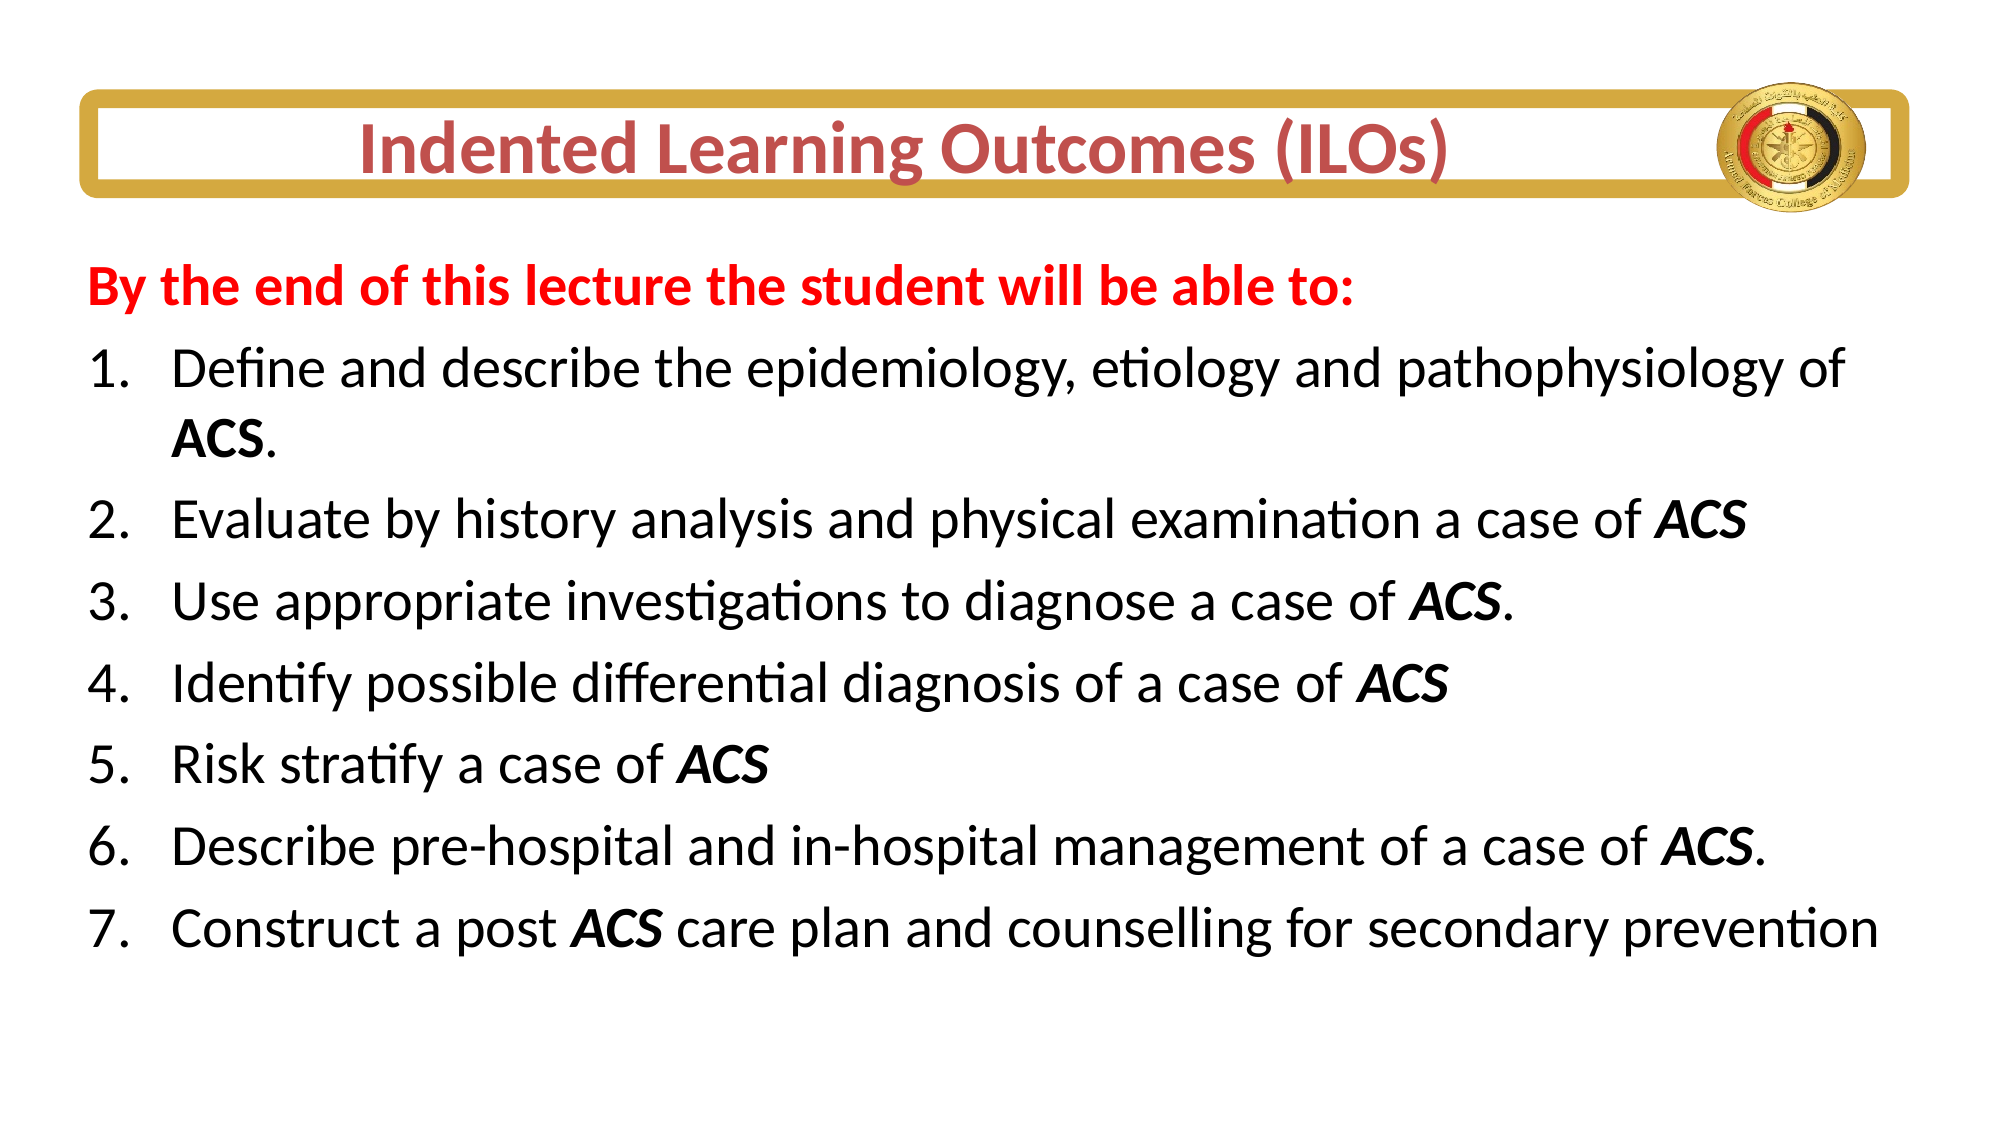

# Indented Learning Outcomes (ILOs)
By the end of this lecture the student will be able to:
Define and describe the epidemiology, etiology and pathophysiology of ACS.
Evaluate by history analysis and physical examination a case of ACS
Use appropriate investigations to diagnose a case of ACS.
Identify possible differential diagnosis of a case of ACS
Risk stratify a case of ACS
Describe pre-hospital and in-hospital management of a case of ACS.
Construct a post ACS care plan and counselling for secondary prevention